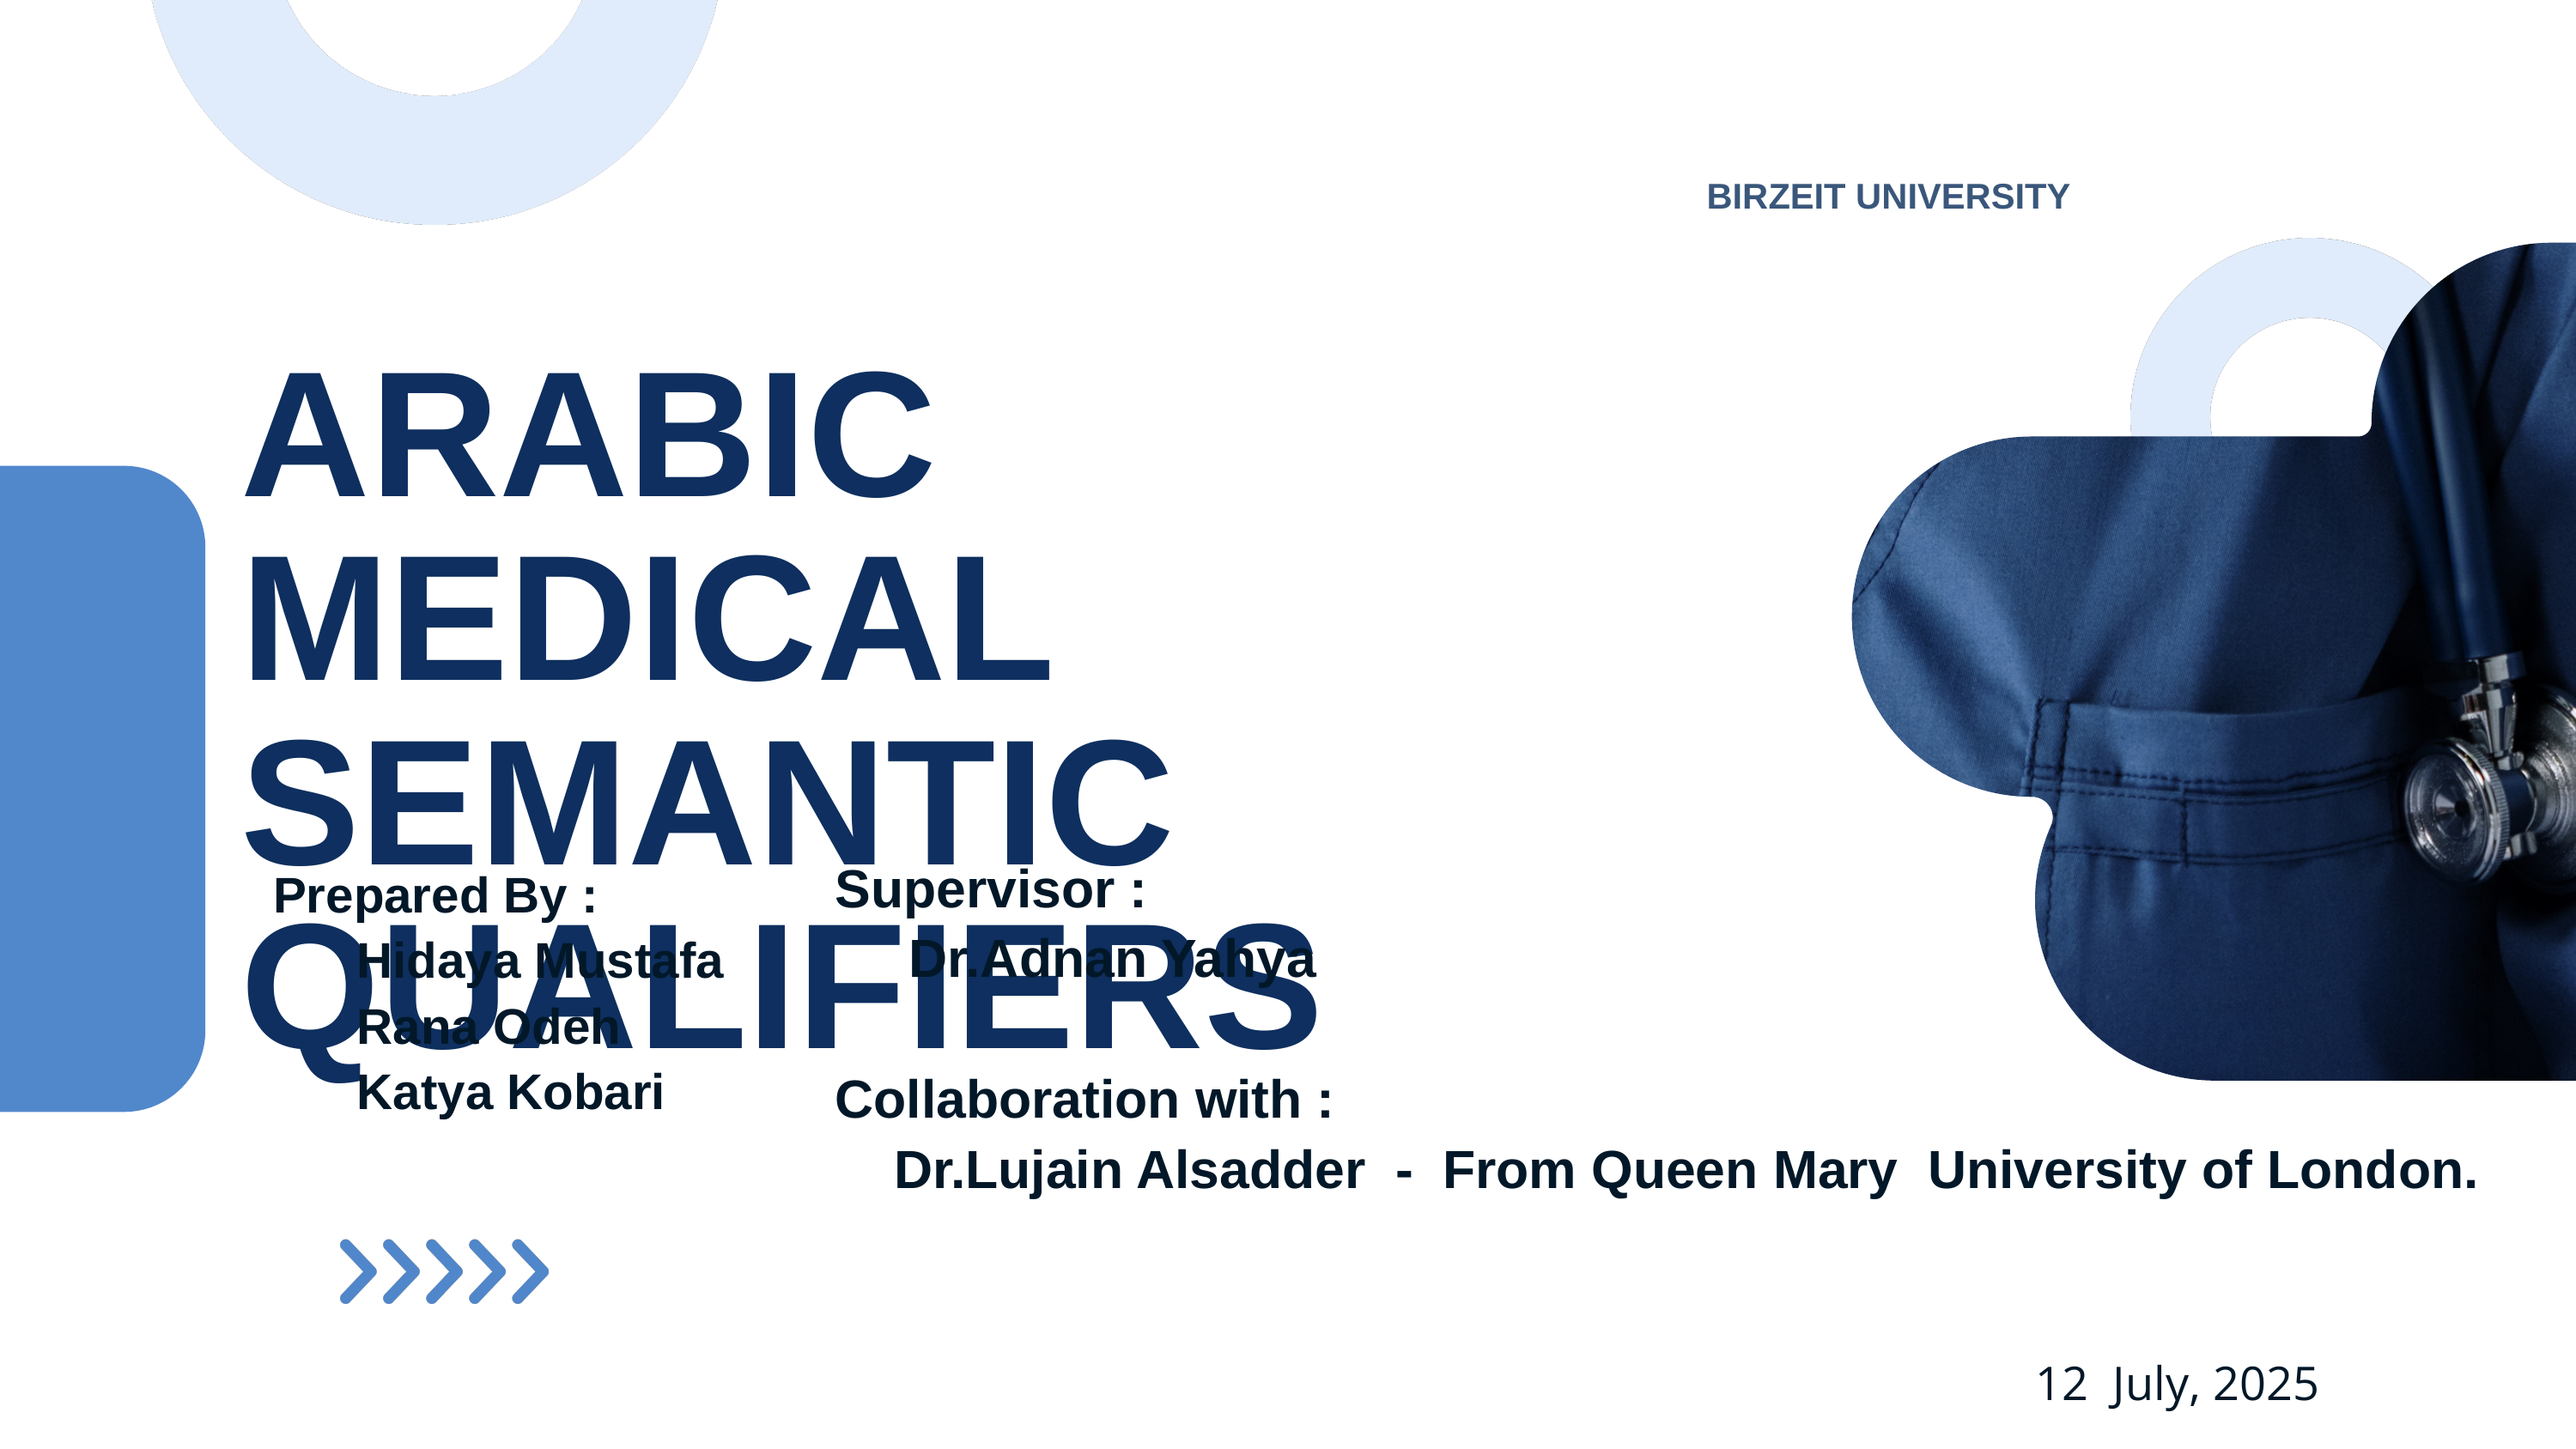

BIRZEIT UNIVERSITY

ARABIC MEDICAL SEMANTIC QUALIFIERS

Supervisor :
     Dr.Adnan Yahya

Collaboration with :
    Dr.Lujain Alsadder  -  From Queen Mary  University of London.
Prepared By :
      Hidaya Mustafa
      Rana Odeh
      Katya Kobari

12  July, 2025